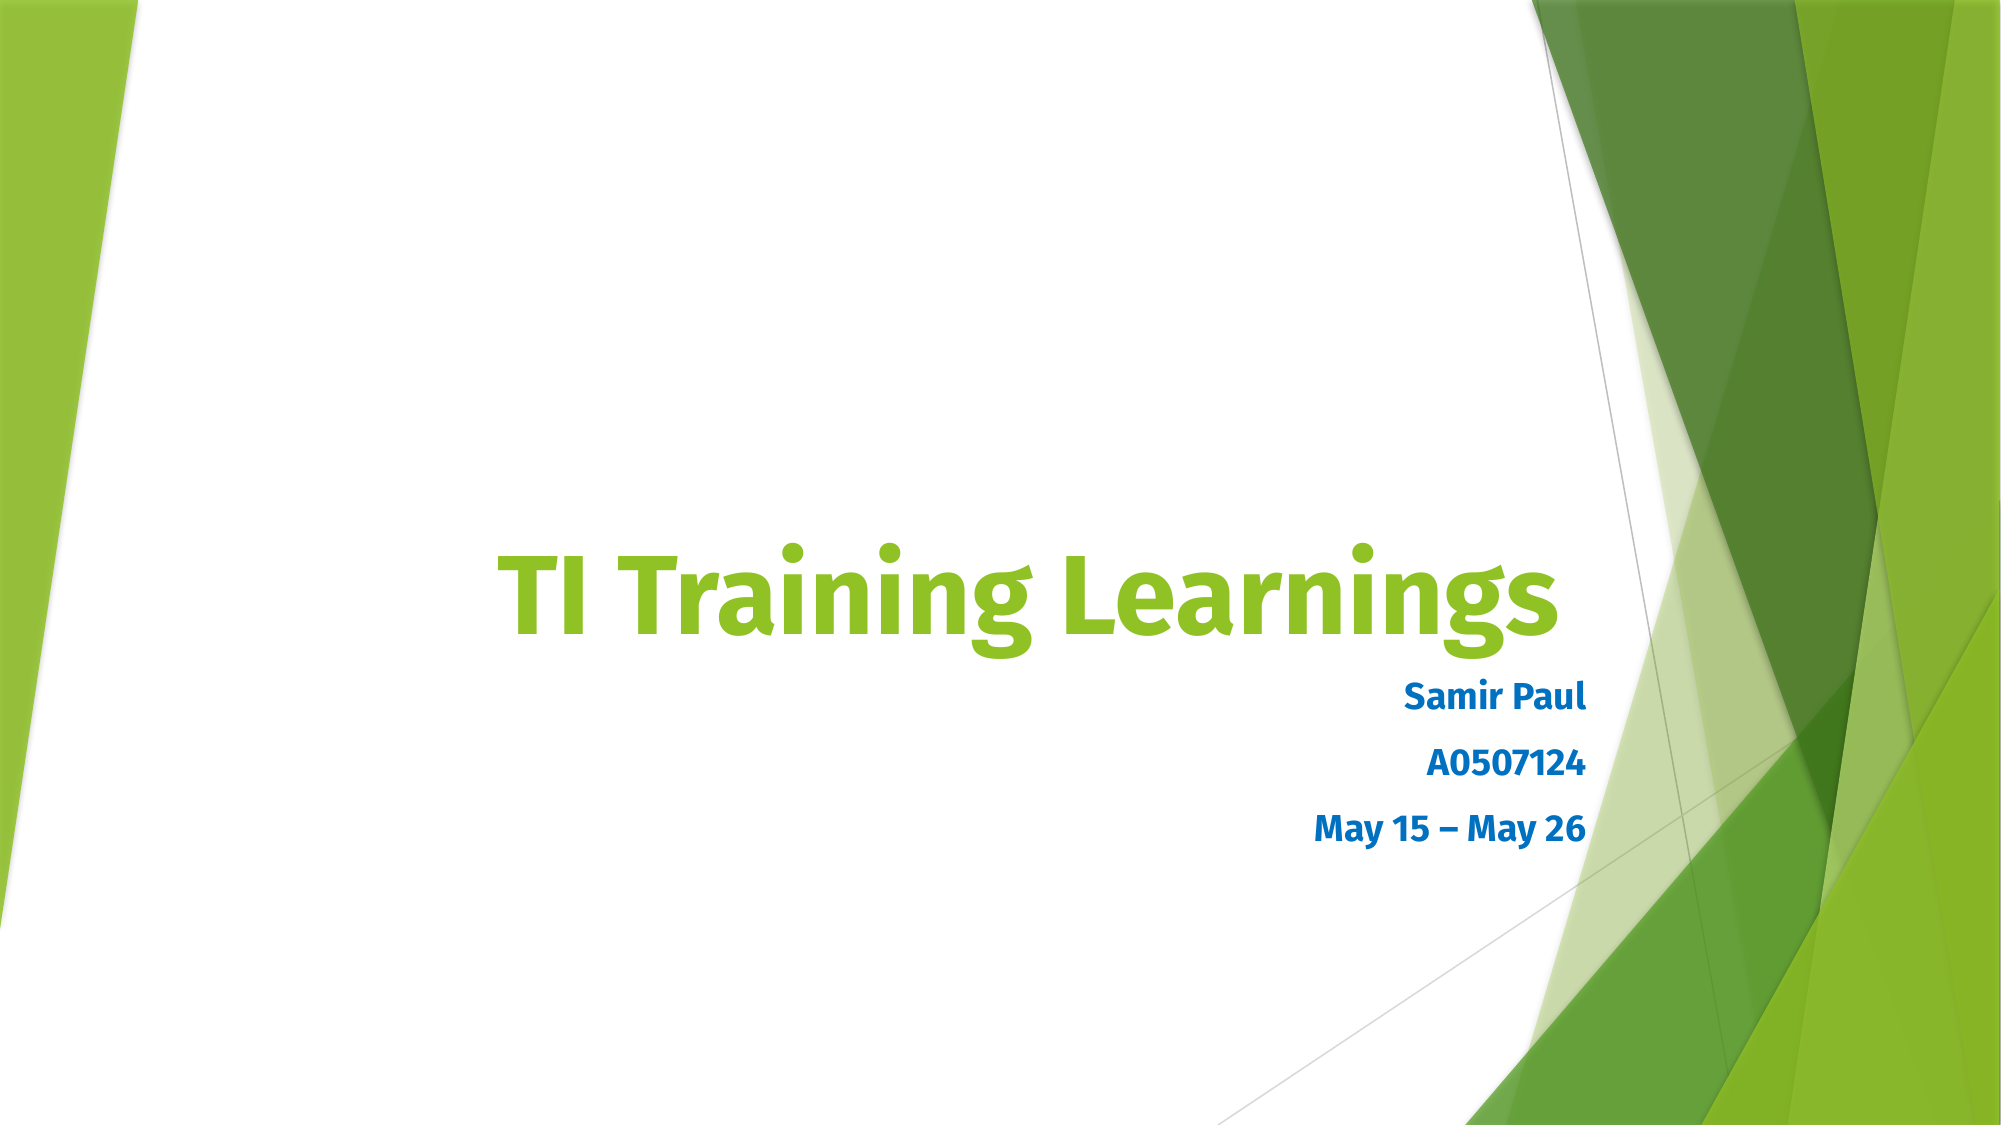

# TI Training Learnings
Samir Paul
A0507124
May 15 – May 26